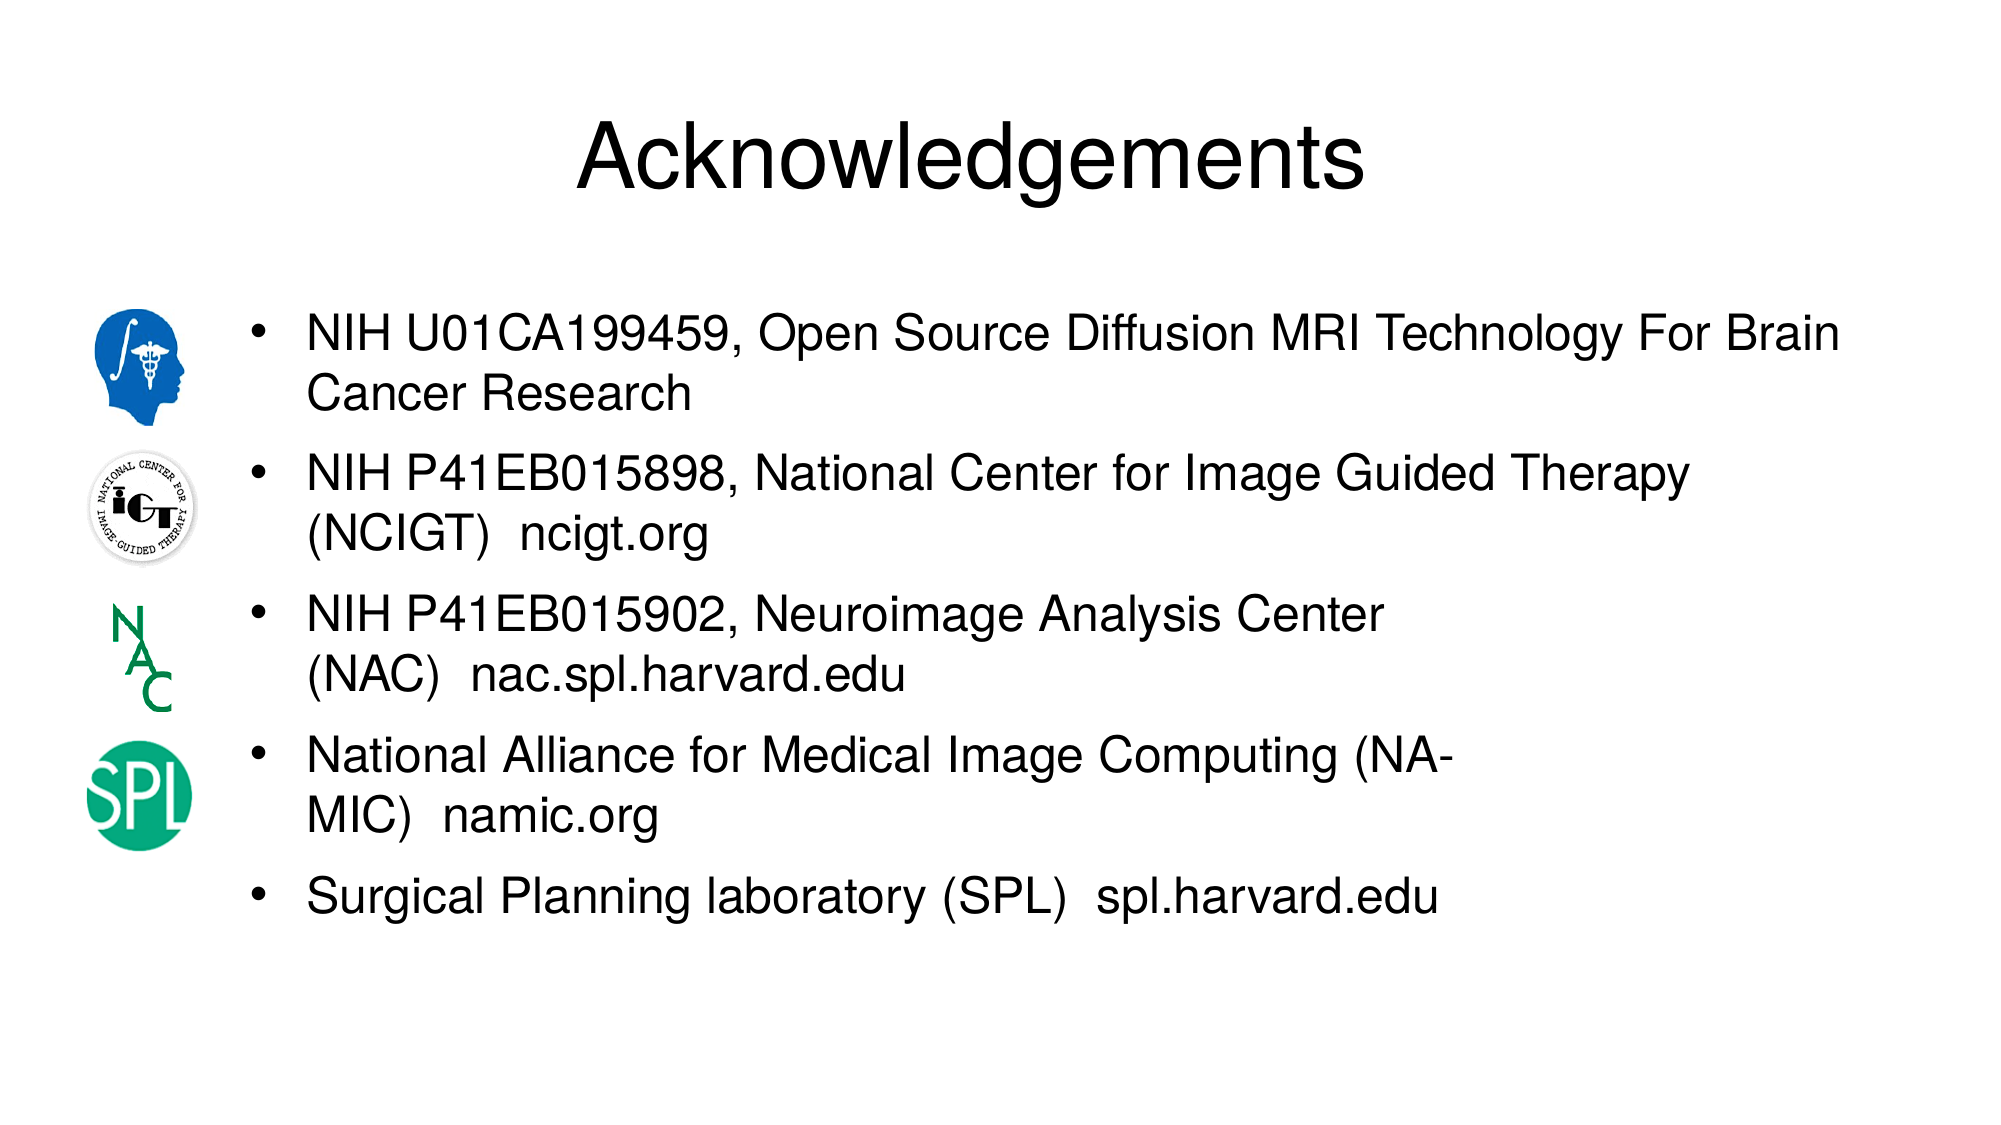

Acknowledgements
NIH U01CA199459, Open Source Diffusion MRI Technology For Brain Cancer Research
NIH P41EB015898, National Center for Image Guided Therapy (NCIGT)  ncigt.org
NIH P41EB015902, Neuroimage Analysis Center (NAC)  nac.spl.harvard.edu
National Alliance for Medical Image Computing (NA-MIC)  namic.org
Surgical Planning laboratory (SPL)  spl.harvard.edu